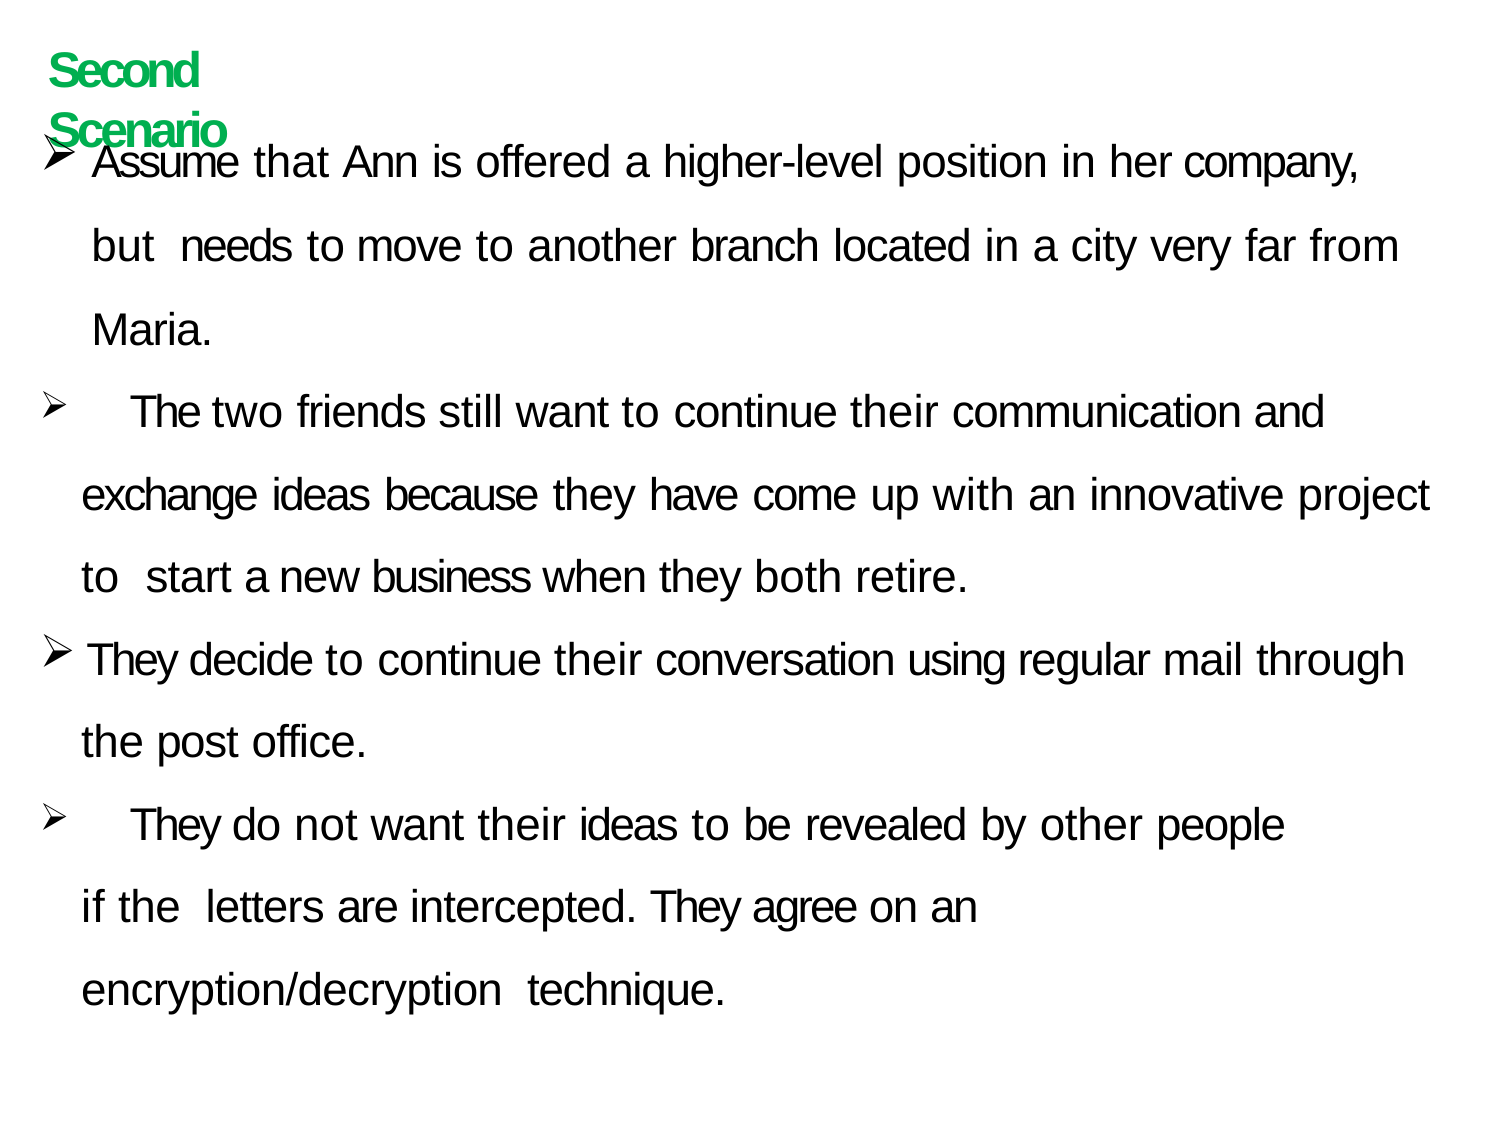

# Second Scenario
Assume that Ann is offered a higher-level position in her company, but  needs to move to another branch located in a city very far from Maria.
	The two friends still want to continue their communication and  exchange ideas because they have come up with an innovative project to  start a new business when they both retire.
They decide to continue their conversation using regular mail through
the post office.
	They do not want their ideas to be revealed by other people if the  letters are intercepted. They agree on an encryption/decryption  technique.